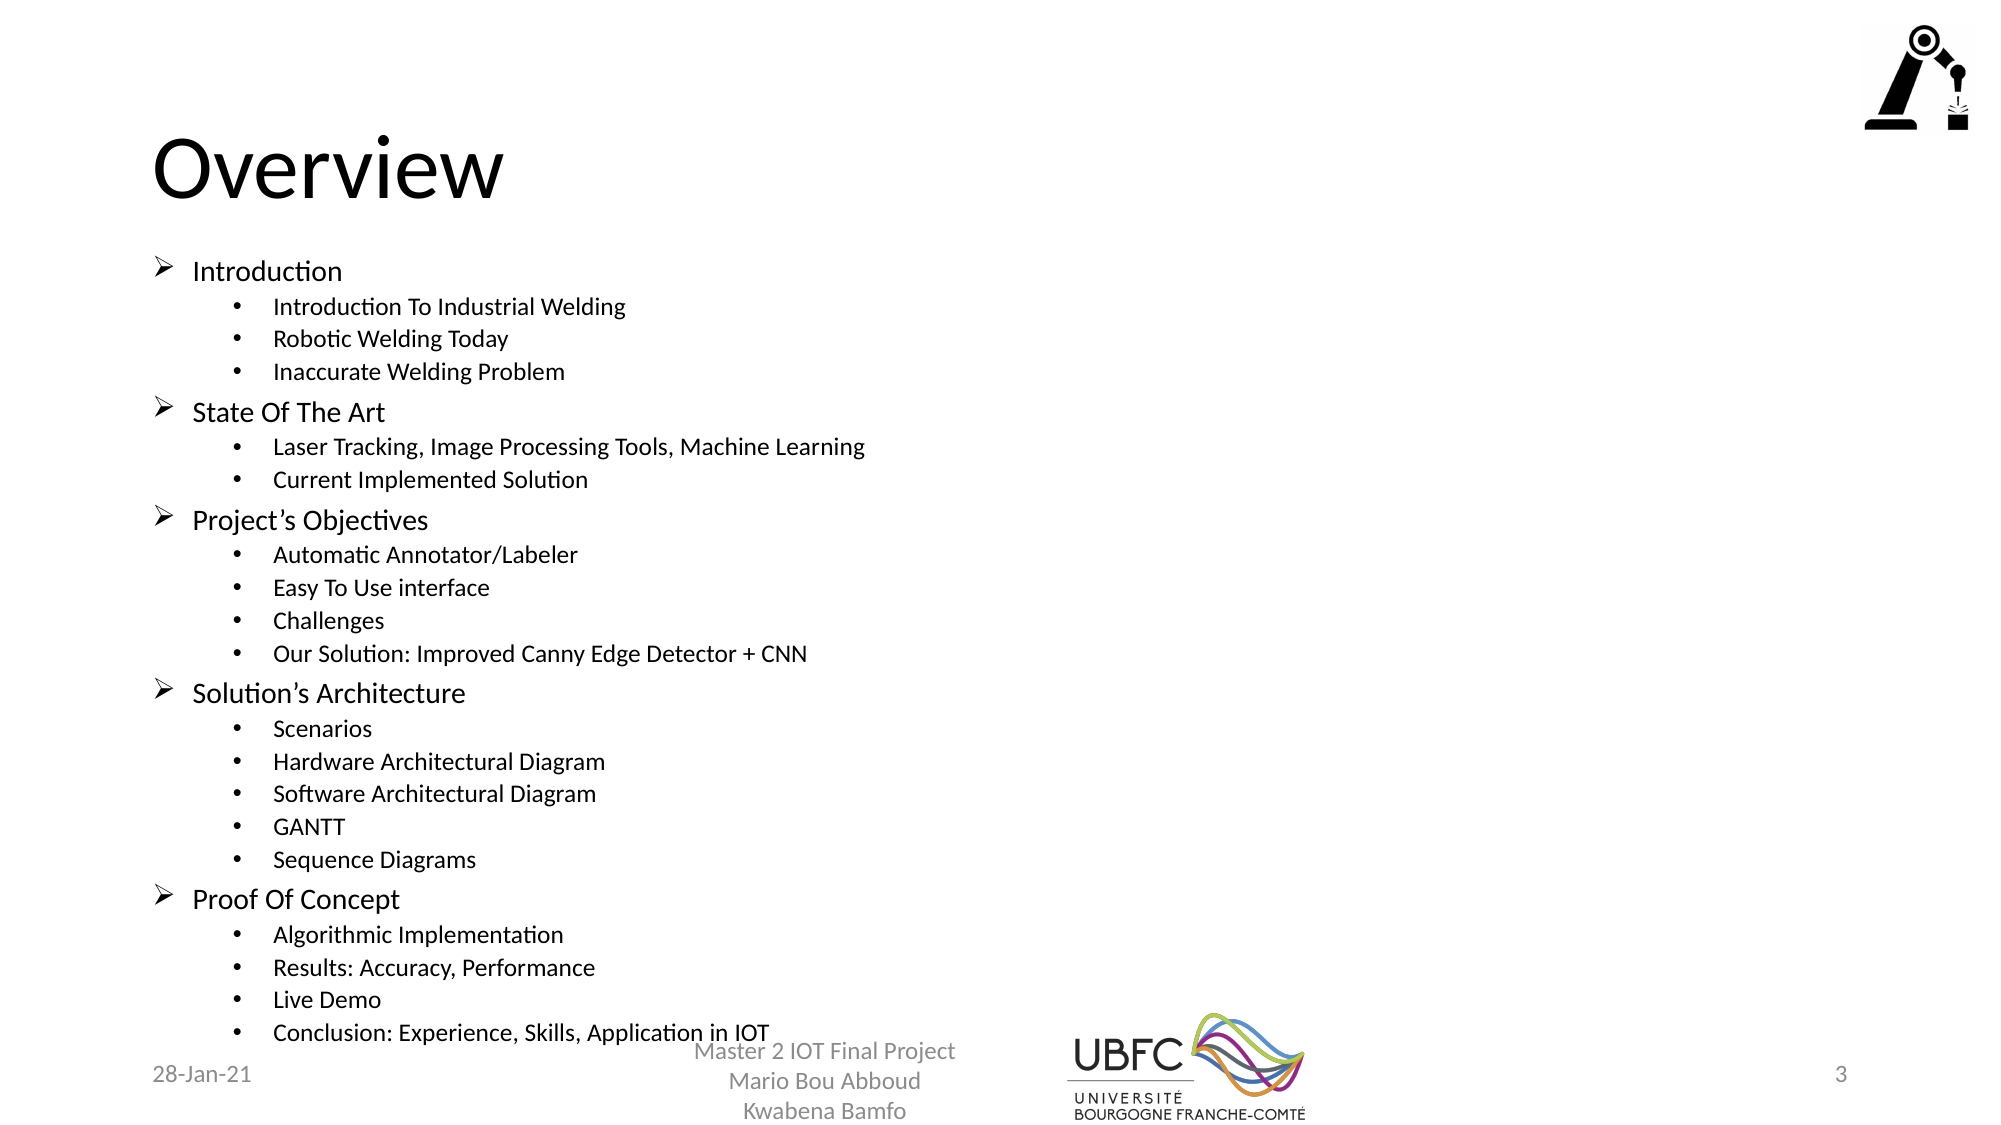

# Overview
Introduction
Introduction To Industrial Welding
Robotic Welding Today
Inaccurate Welding Problem
State Of The Art
Laser Tracking, Image Processing Tools, Machine Learning
Current Implemented Solution
Project’s Objectives
Automatic Annotator/Labeler
Easy To Use interface
Challenges
Our Solution: Improved Canny Edge Detector + CNN
Solution’s Architecture
Scenarios
Hardware Architectural Diagram
Software Architectural Diagram
GANTT
Sequence Diagrams
Proof Of Concept
Algorithmic Implementation
Results: Accuracy, Performance
Live Demo
Conclusion: Experience, Skills, Application in IOT

Master 2 IOT Final Project
Mario Bou Abboud
Kwabena Bamfo

28-Jan-21
3